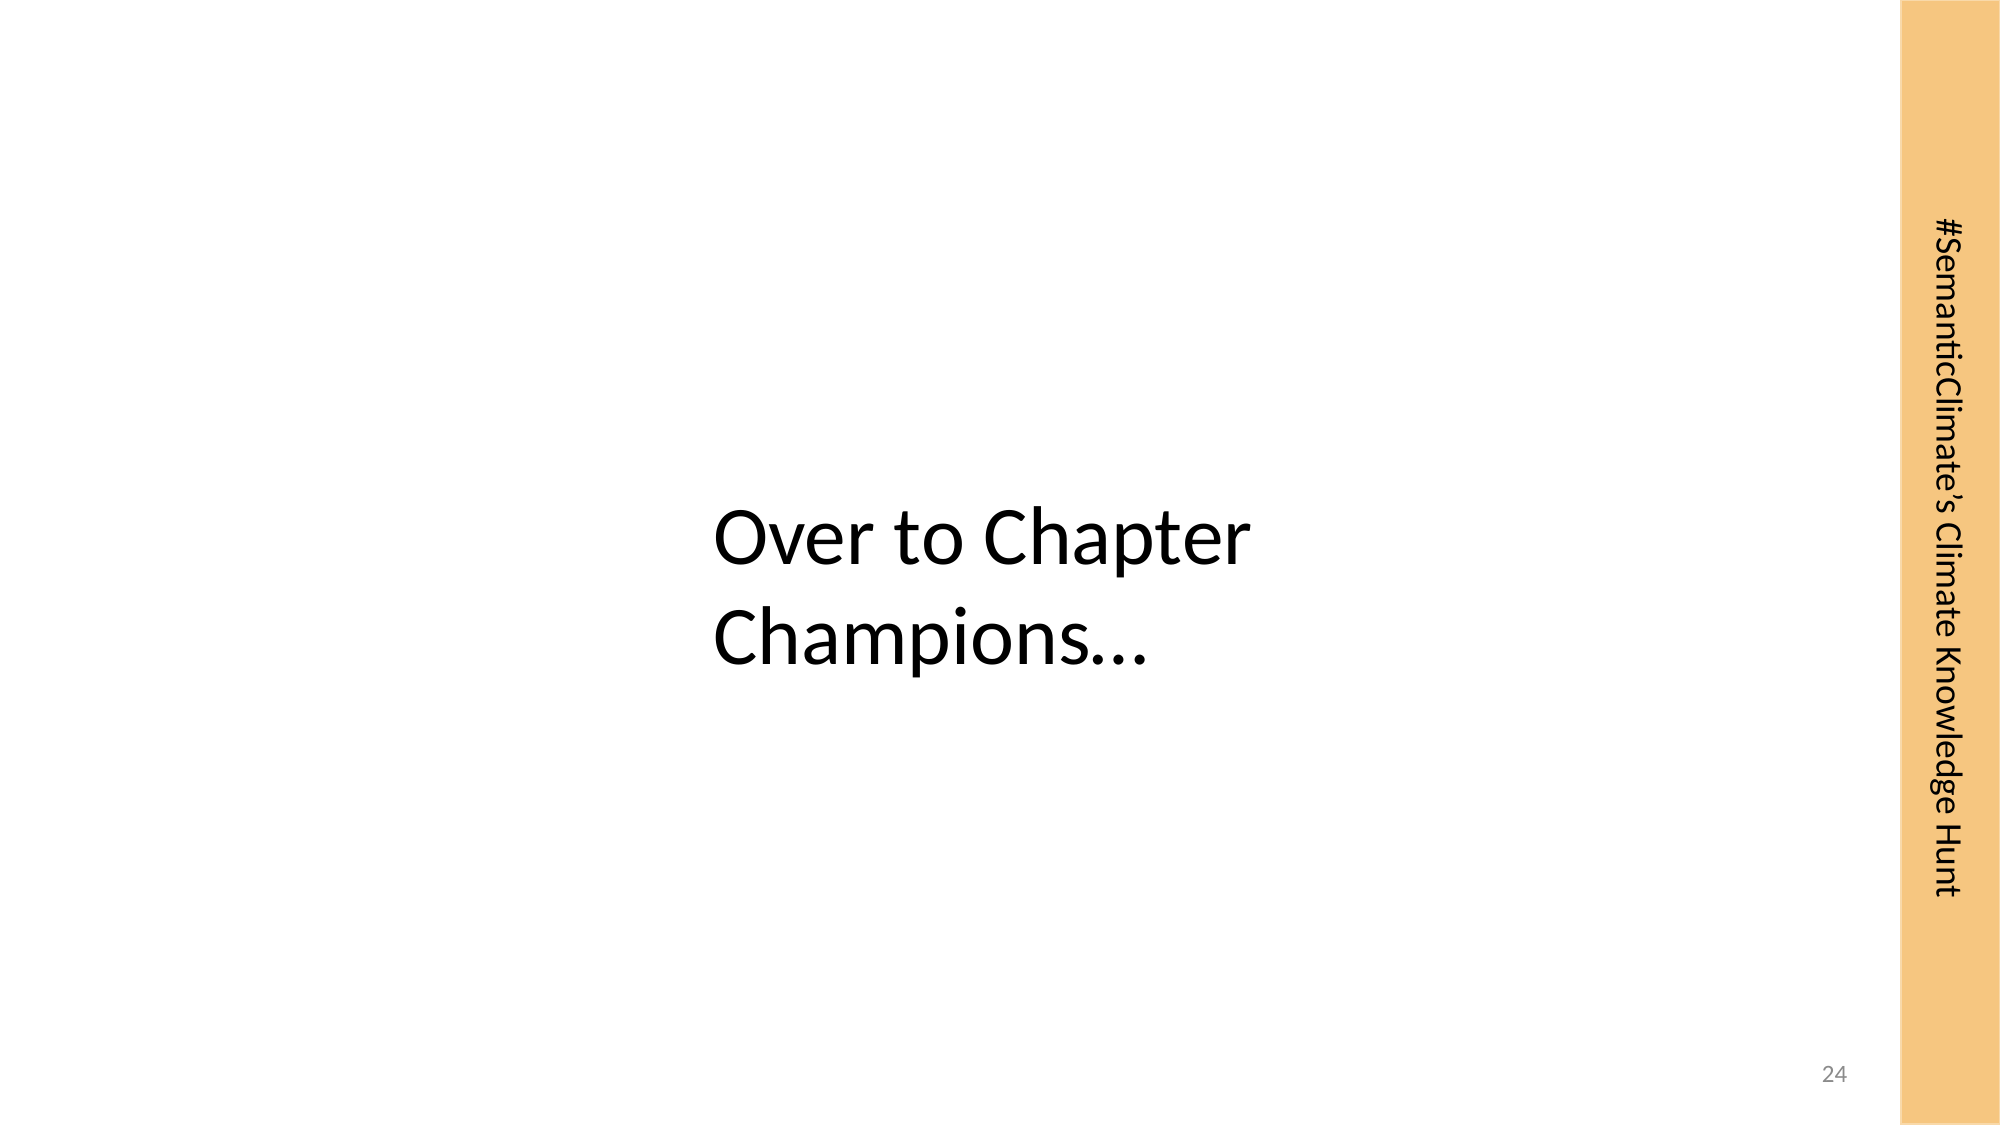

Over to Chapter Champions…
#SemanticClimate’s Climate Knowledge Hunt
24